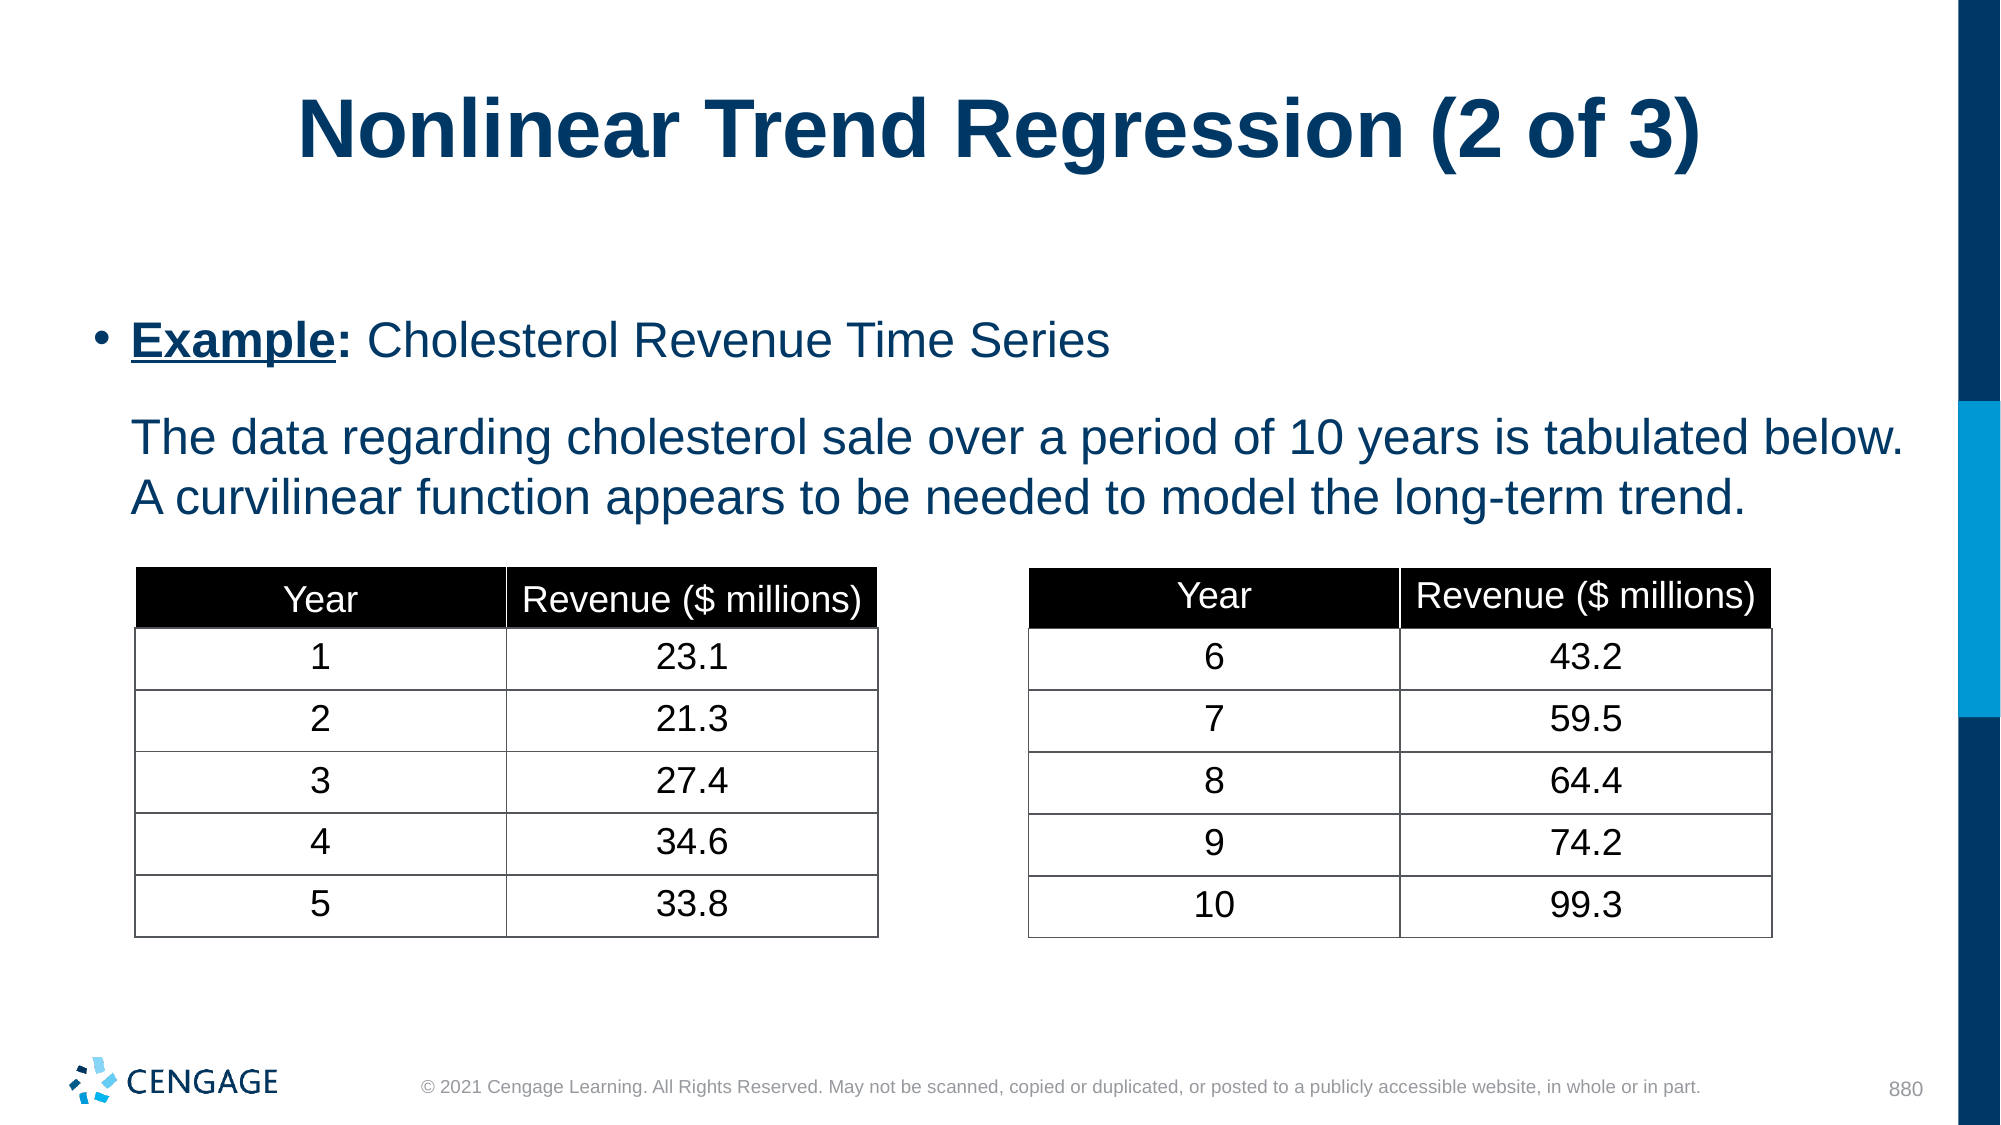

# Nonlinear Trend Regression (2 of 3)
Example: Cholesterol Revenue Time Series
The data regarding cholesterol sale over a period of 10 years is tabulated below. A curvilinear function appears to be needed to model the long-term trend.
| Year | Revenue ($ millions) |
| --- | --- |
| 1 | 23.1 |
| 2 | 21.3 |
| 3 | 27.4 |
| 4 | 34.6 |
| 5 | 33.8 |
| Year | Revenue ($ millions) |
| --- | --- |
| 6 | 43.2 |
| 7 | 59.5 |
| 8 | 64.4 |
| 9 | 74.2 |
| 10 | 99.3 |